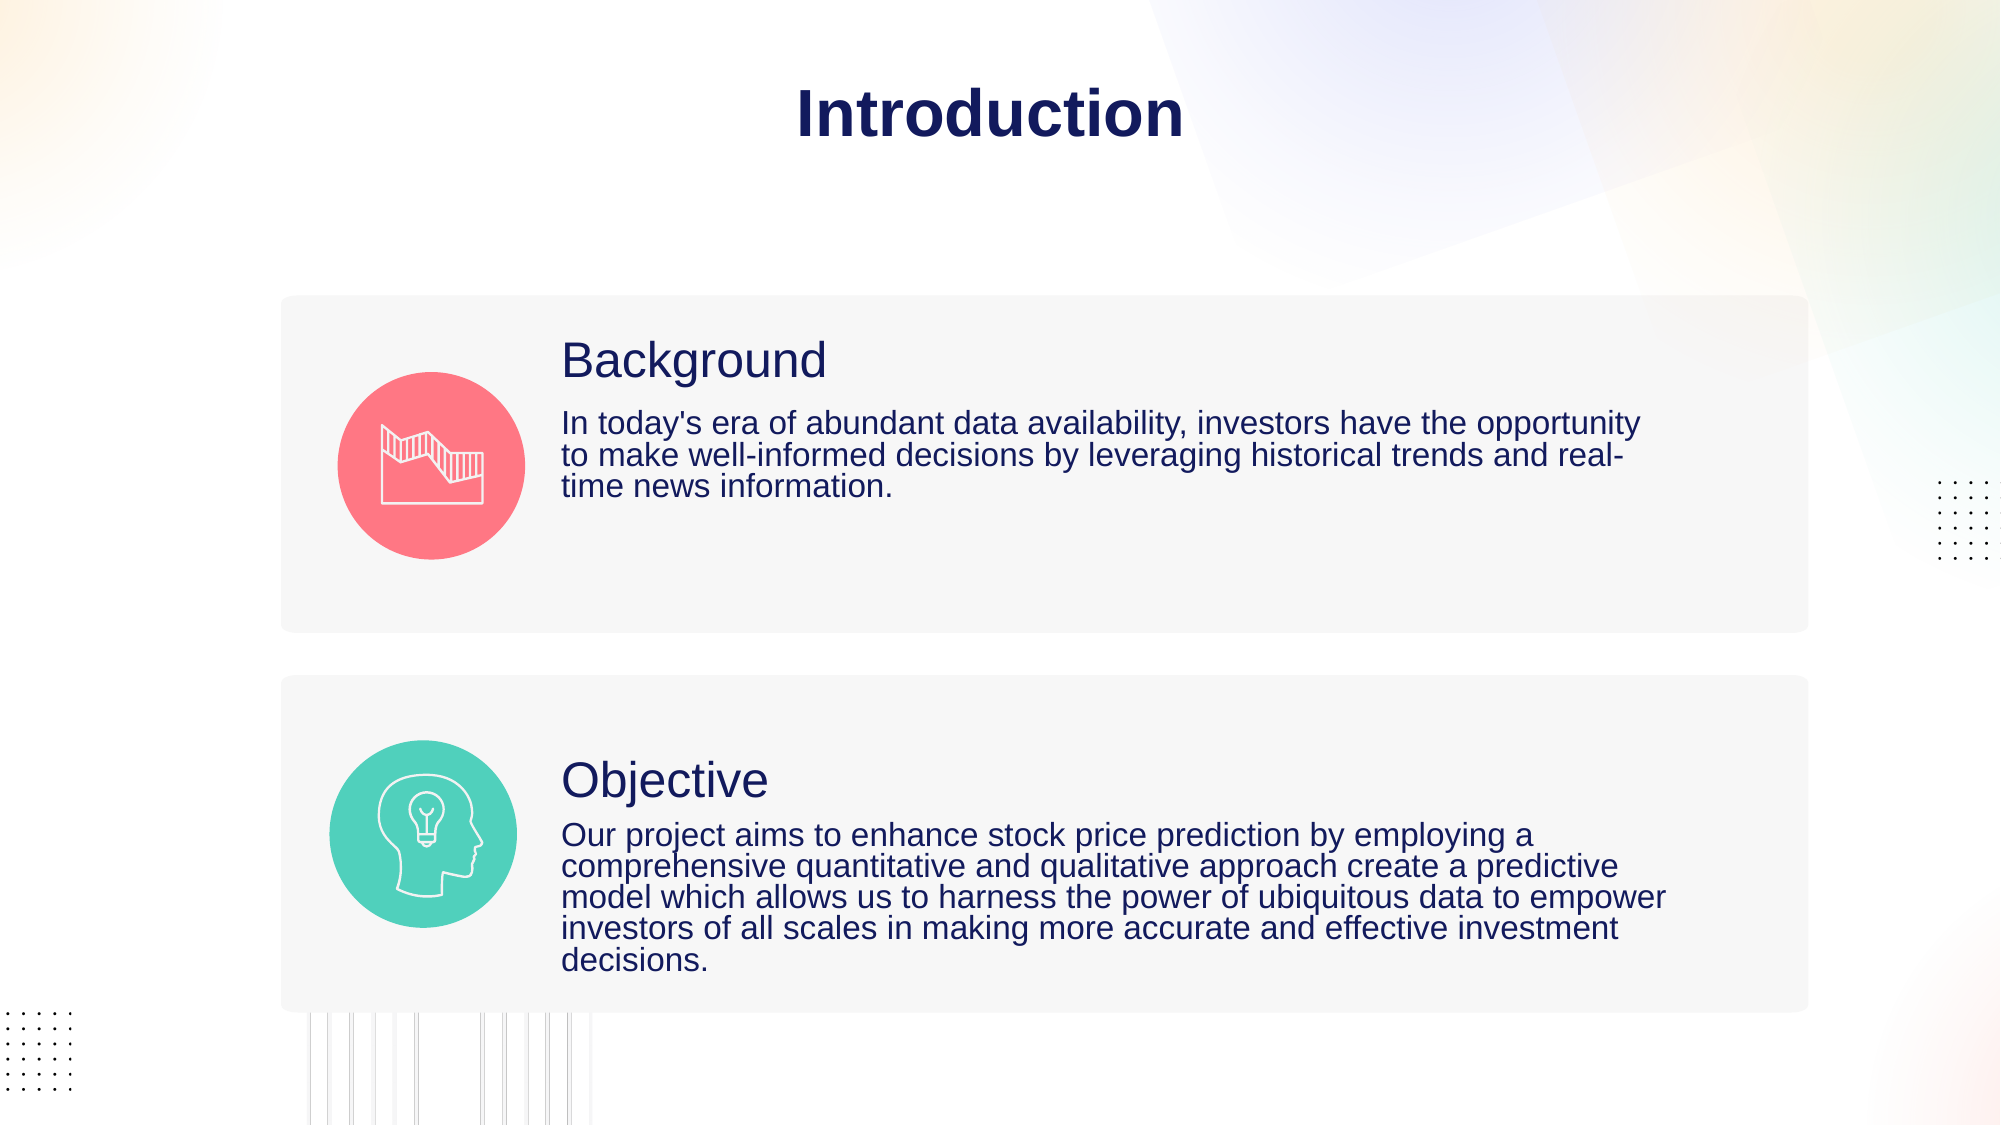

Introduction

Background
In today's era of abundant data availability, investors have the opportunity to make well-informed decisions by leveraging historical trends and real-time news information.

Objective
Our project aims to enhance stock price prediction by employing a comprehensive quantitative and qualitative approach create a predictive model which allows us to harness the power of ubiquitous data to empower investors of all scales in making more accurate and effective investment decisions.